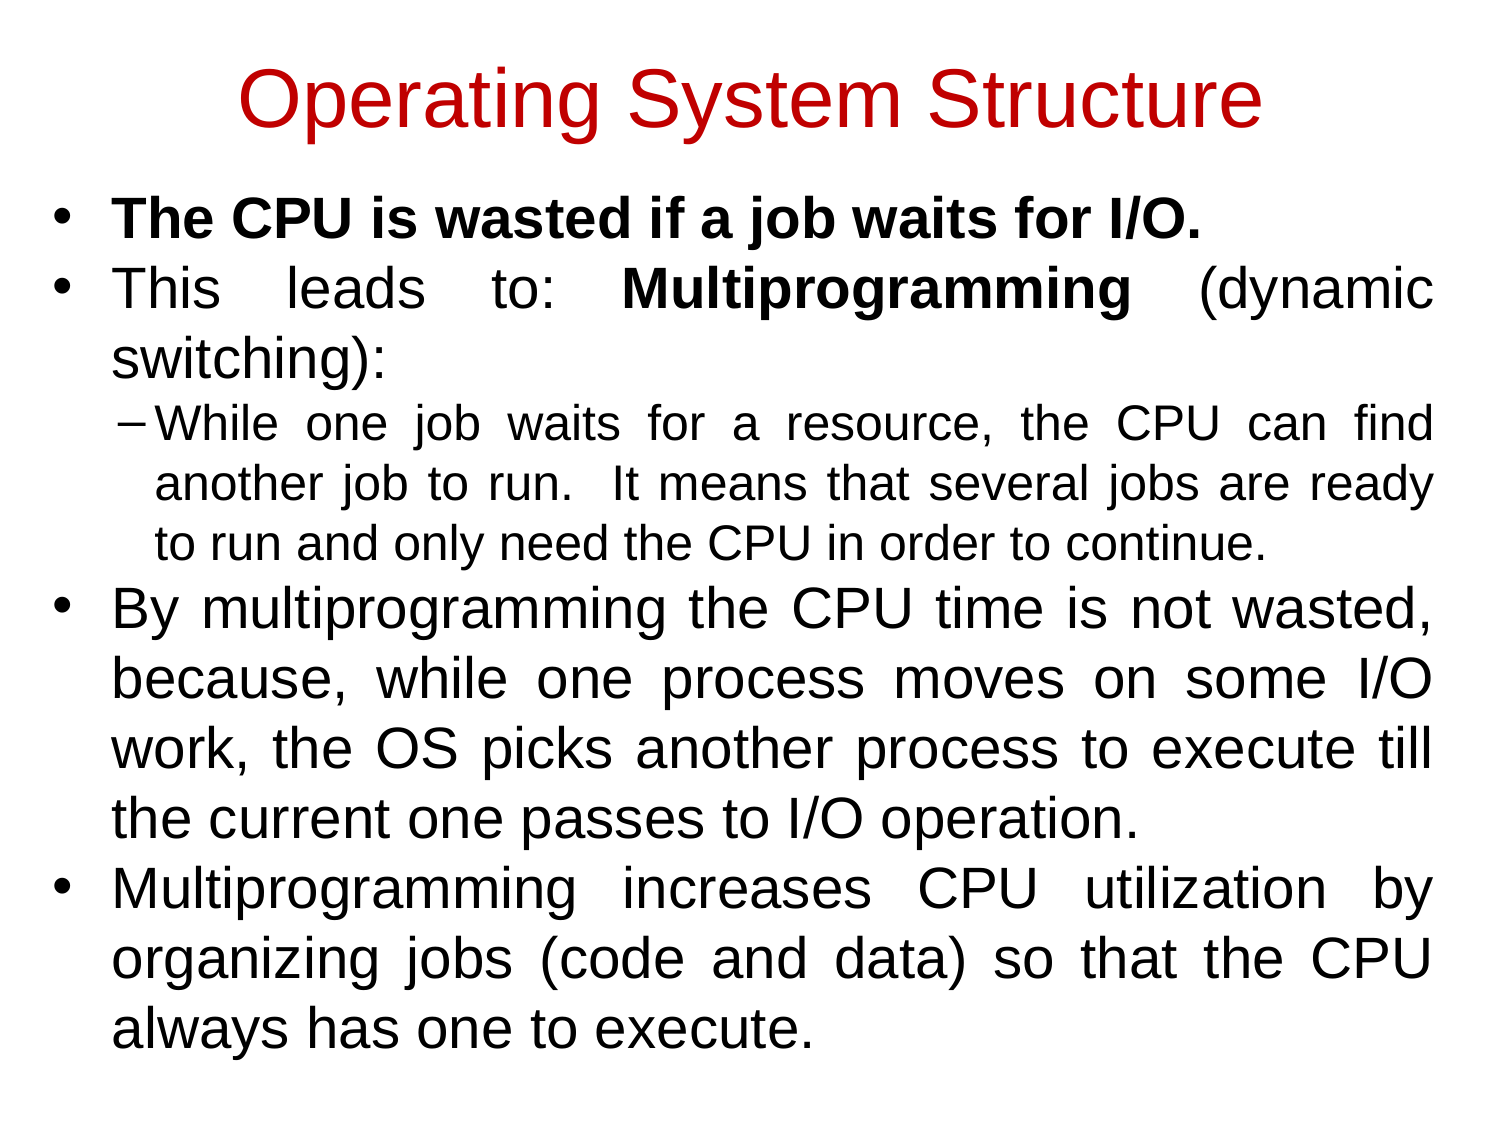

Operating System Structure
The CPU is wasted if a job waits for I/O.
This leads to: Multiprogramming (dynamic switching):
While one job waits for a resource, the CPU can find another job to run.  It means that several jobs are ready to run and only need the CPU in order to continue.
By multiprogramming the CPU time is not wasted, because, while one process moves on some I/O work, the OS picks another process to execute till the current one passes to I/O operation.
Multiprogramming increases CPU utilization by organizing jobs (code and data) so that the CPU always has one to execute.